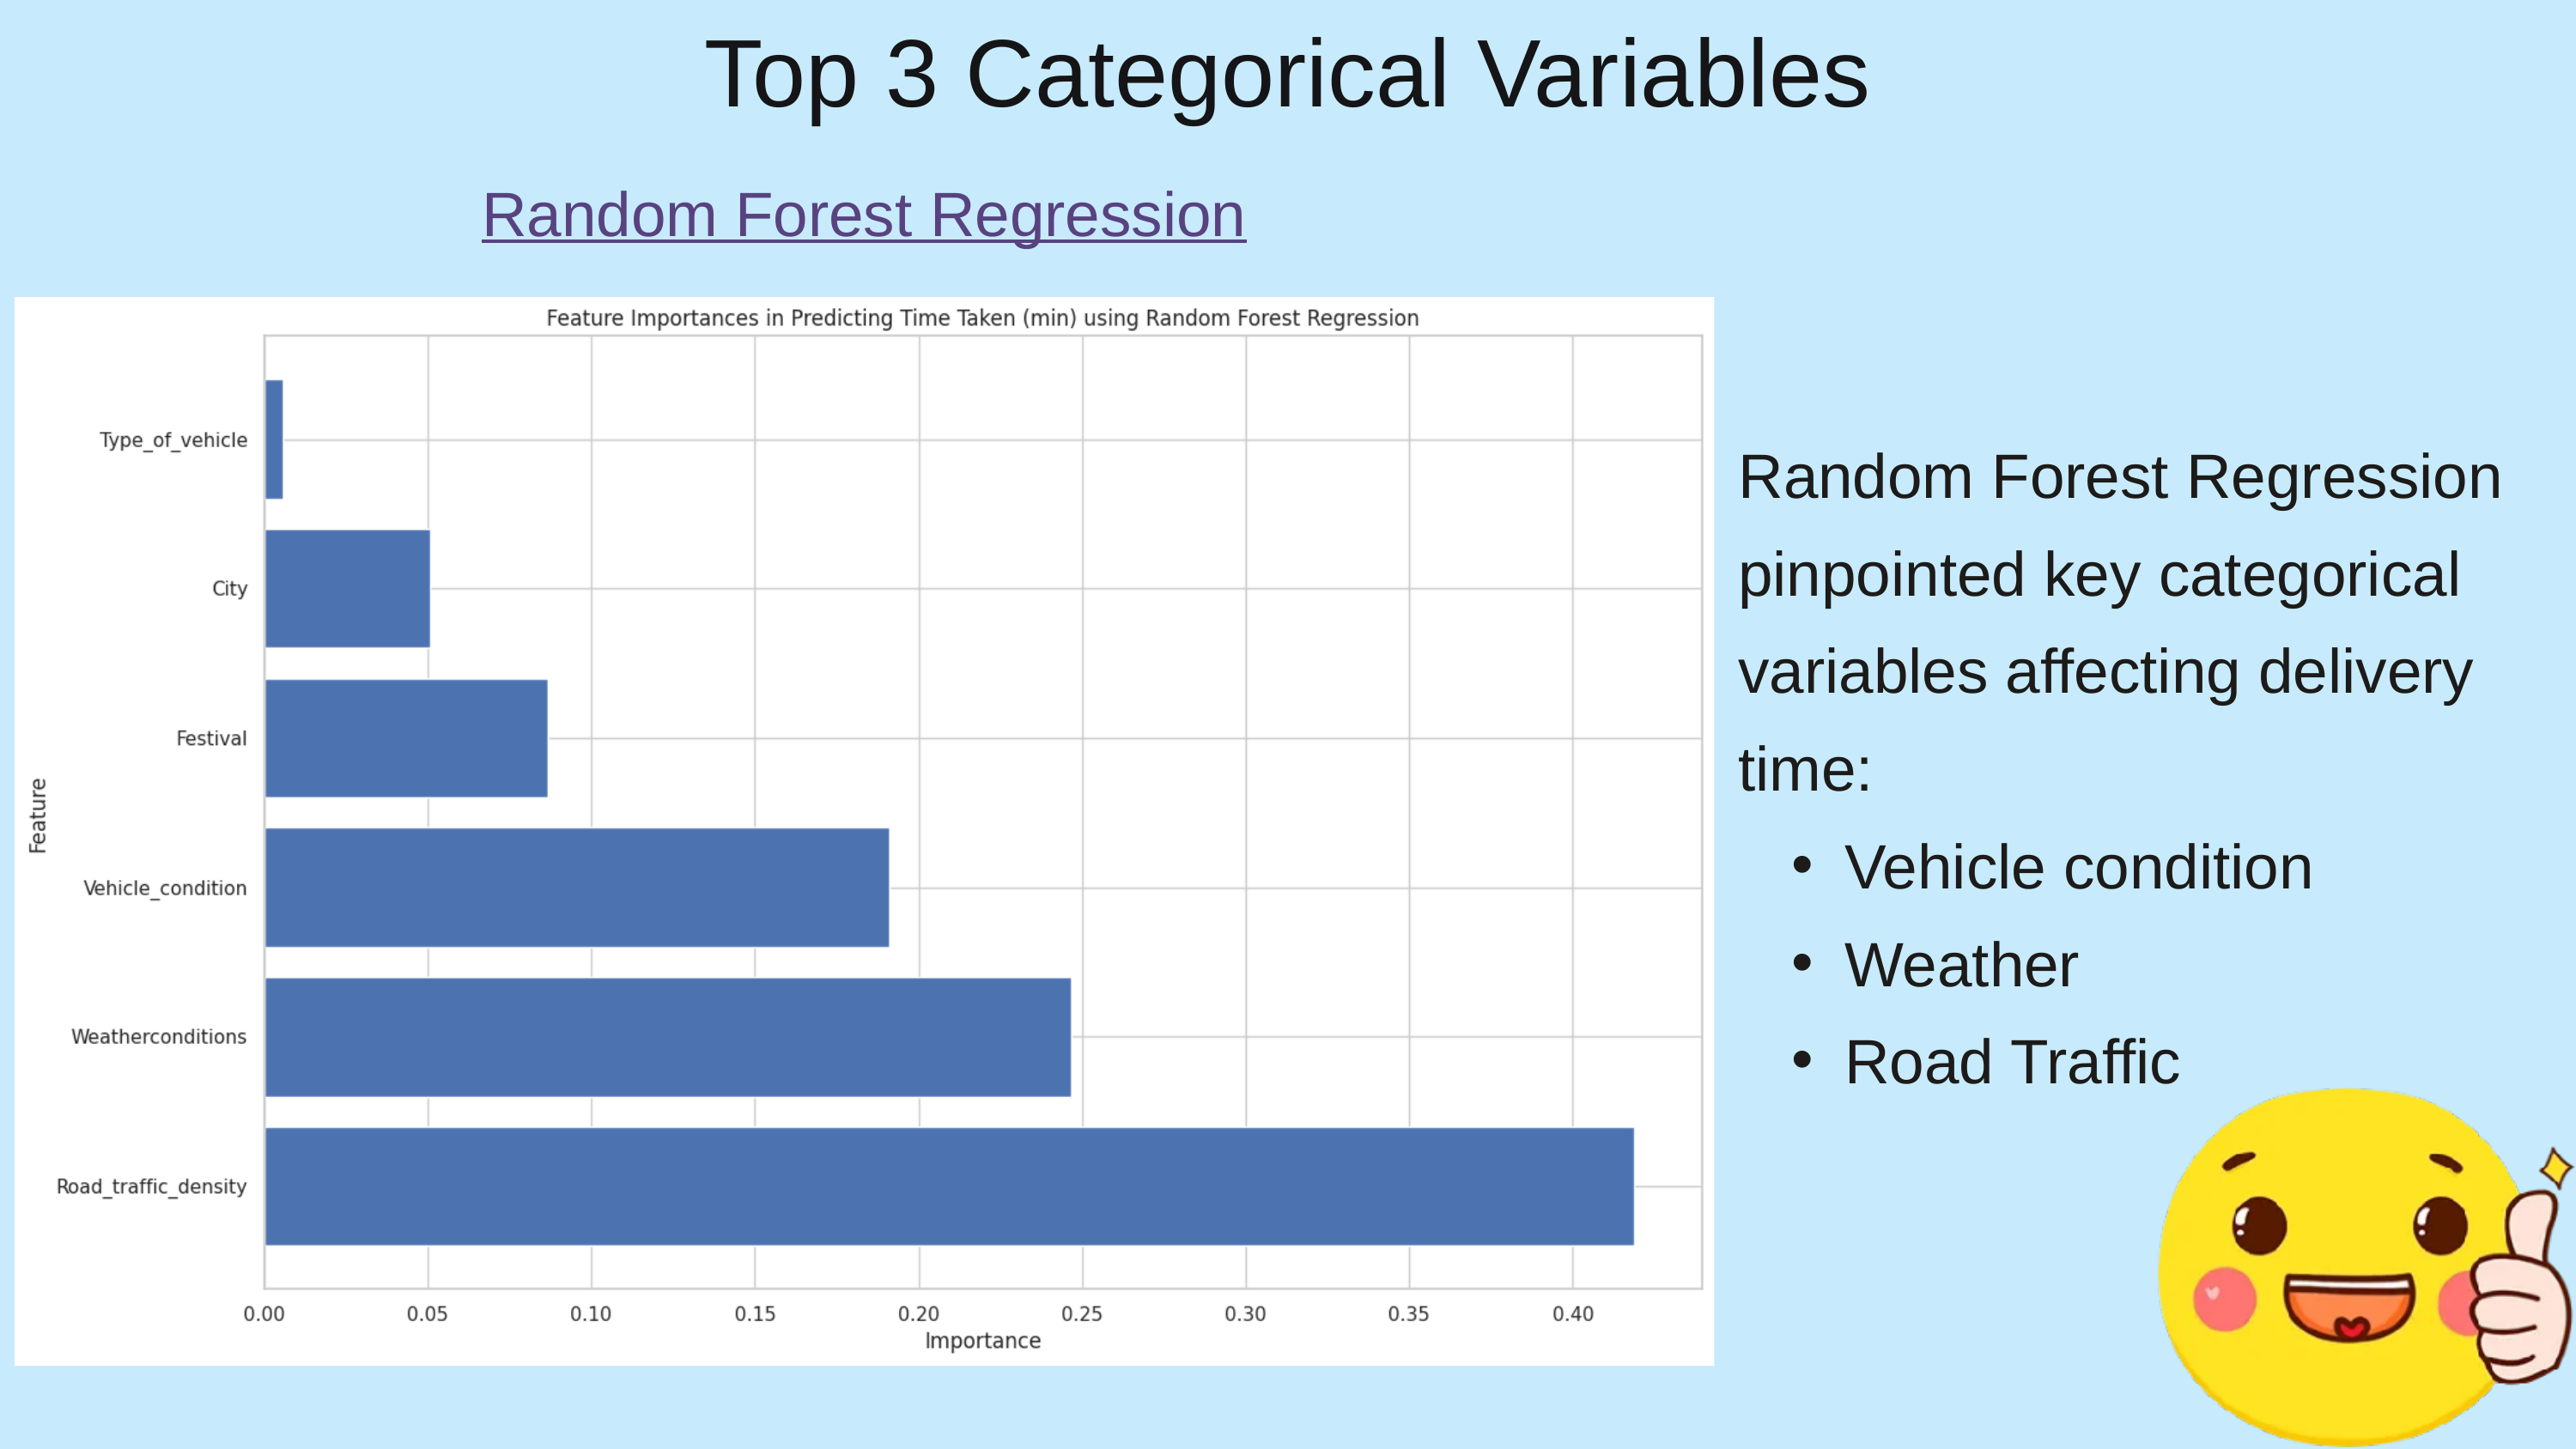

Top 3 Categorical Variables
Random Forest Regression

Random Forest Regression pinpointed key categorical variables affecting delivery time:
Vehicle condition
Weather
Road Traffic